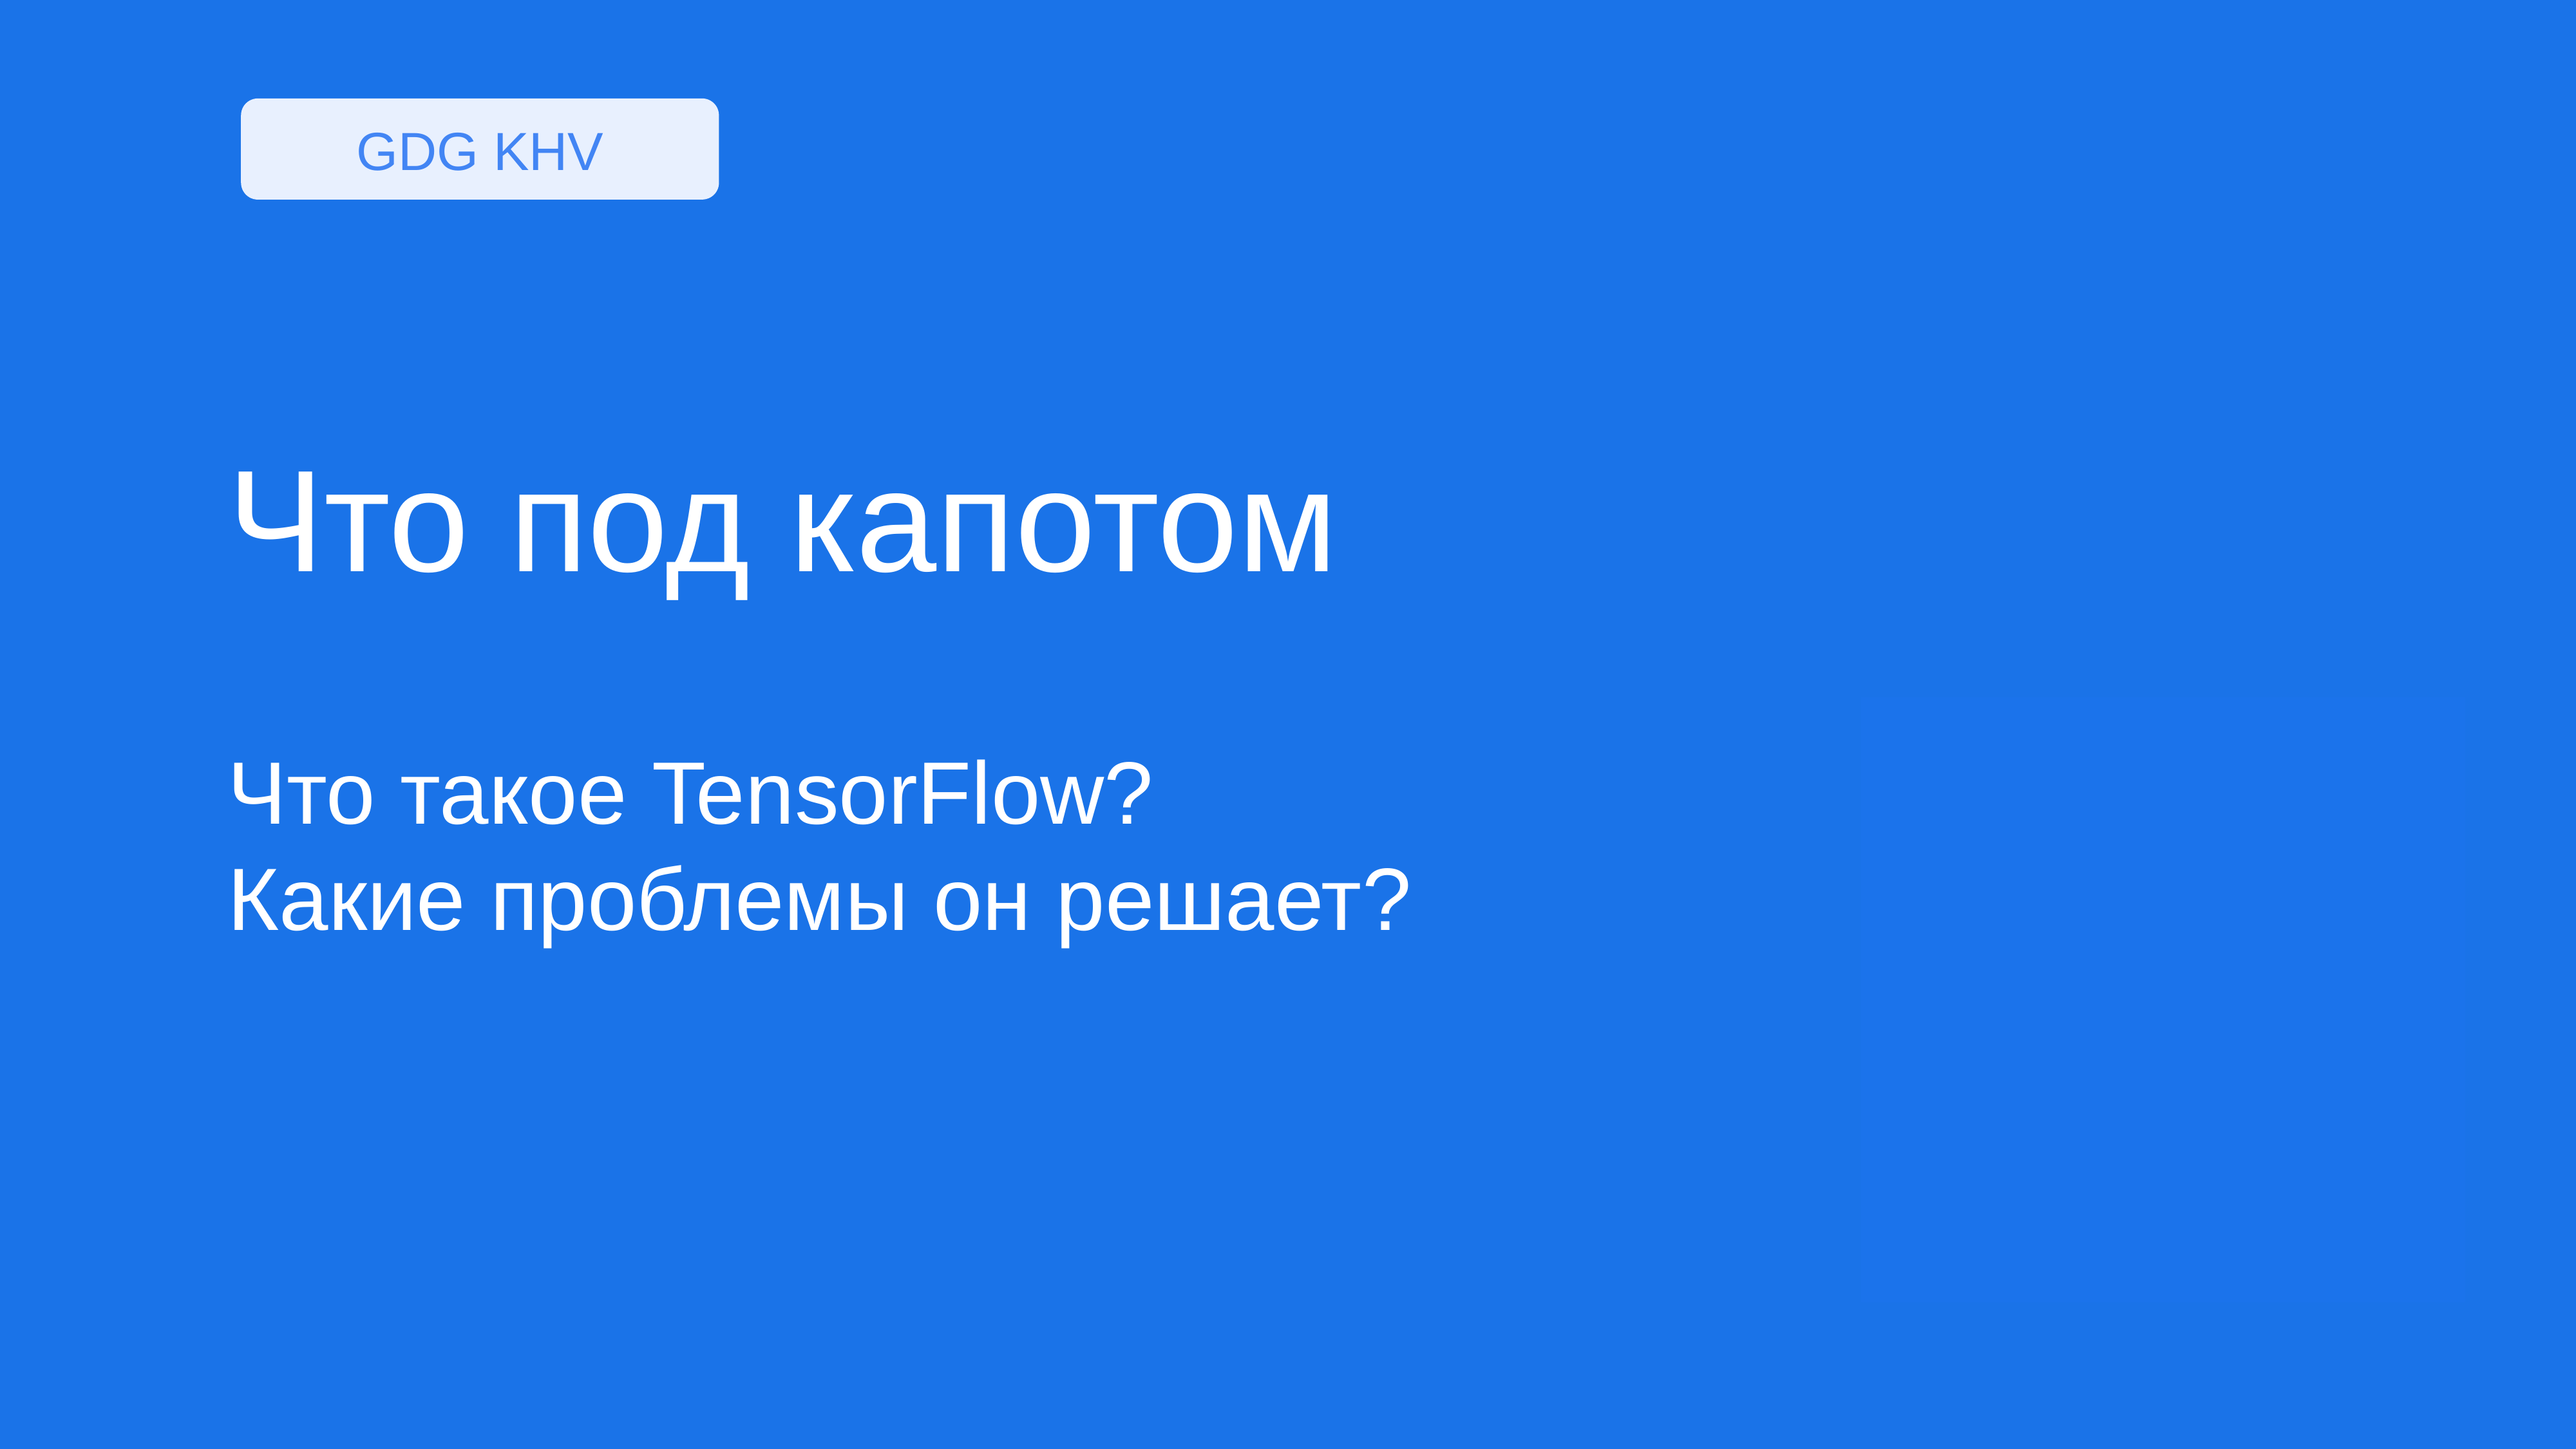

# Что под капотом

Что такое TensorFlow?
Какие проблемы он решает?